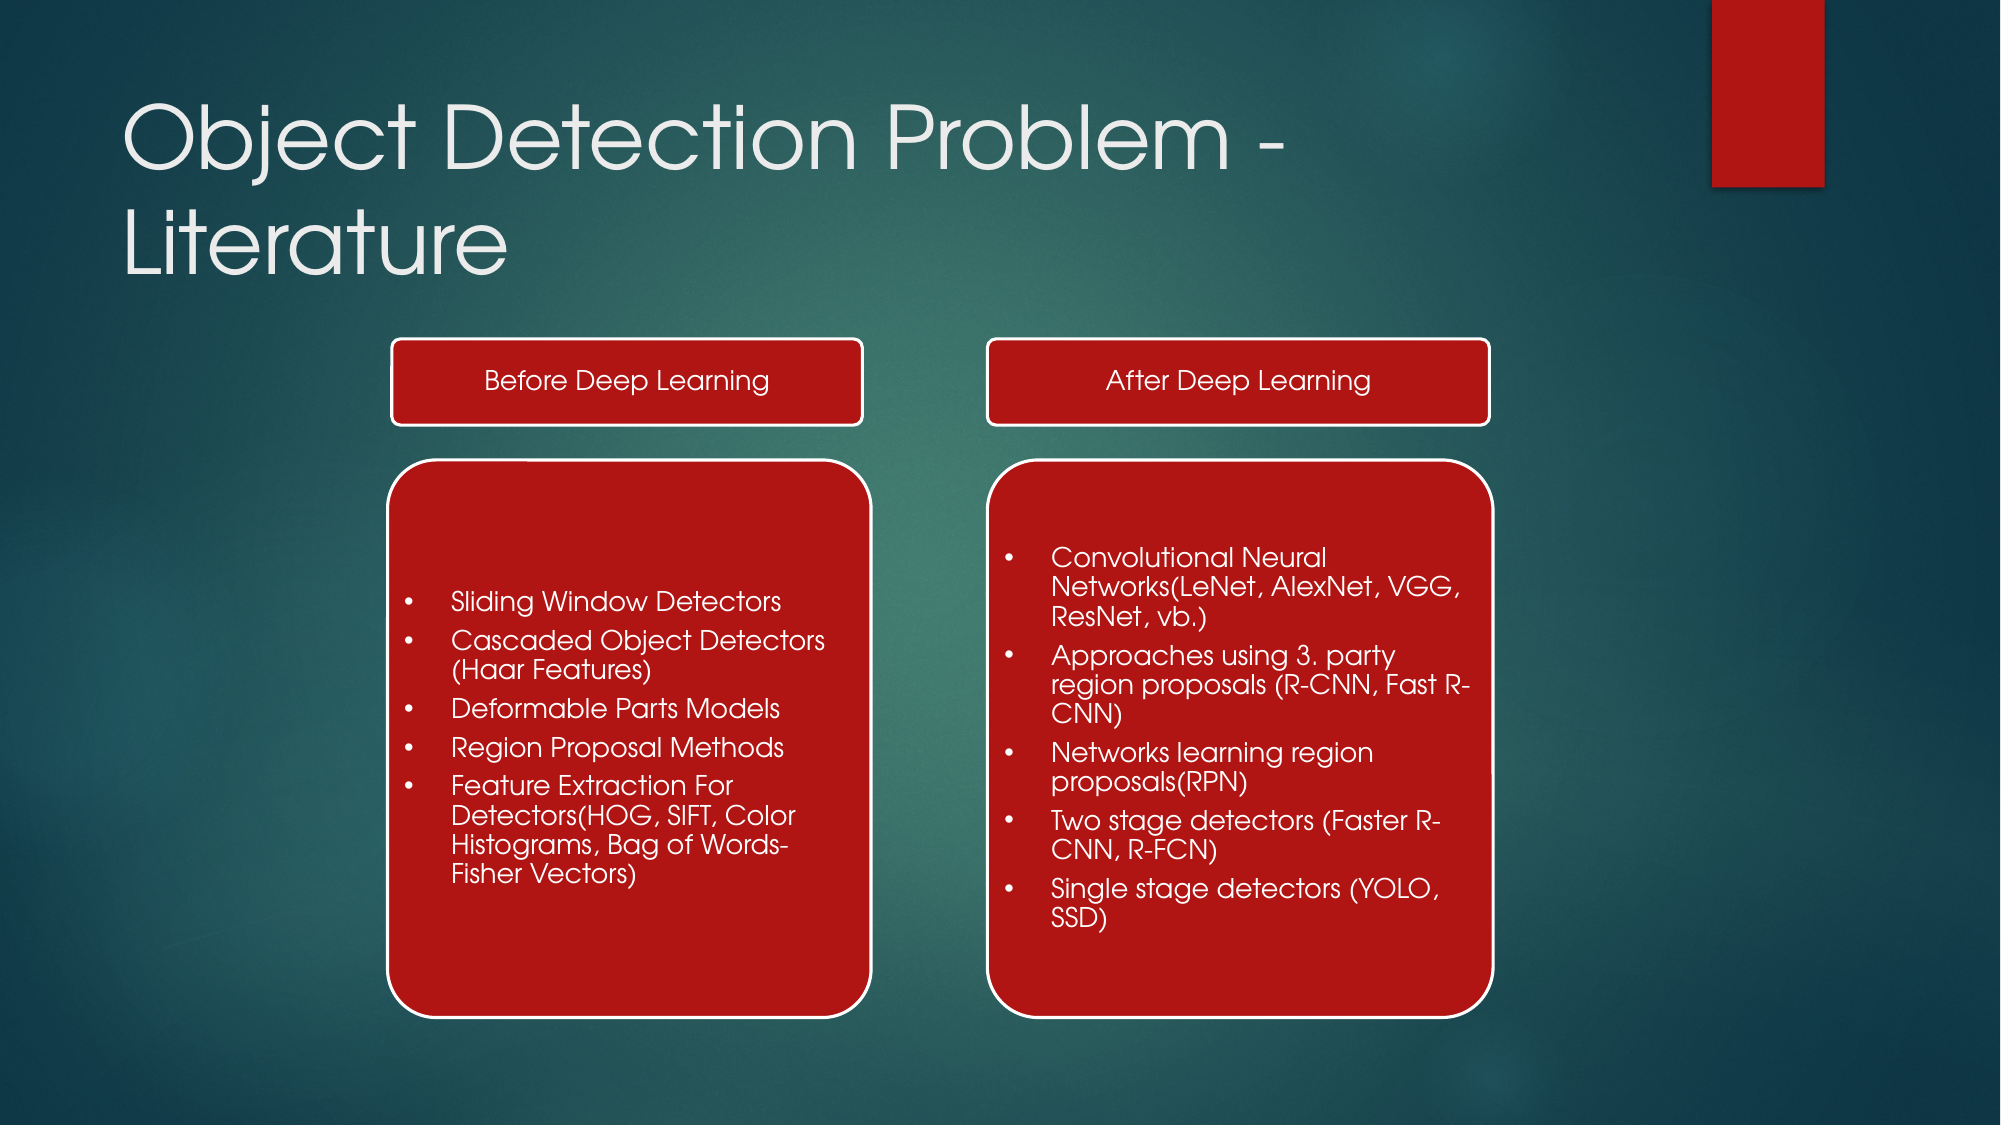

# Object Detection Problem - Literature

Before Deep Learning

After Deep Learning

Sliding Window Detectors
Cascaded Object Detectors (Haar Features)
Deformable Parts Models
Region Proposal Methods
Feature Extraction For Detectors(HOG, SIFT, Color Histograms, Bag of Words-Fisher Vectors)

Convolutional Neural Networks(LeNet, AlexNet, VGG, ResNet, vb.)
Approaches using 3. party region proposals (R-CNN, Fast R-CNN)
Networks learning region proposals(RPN)
Two stage detectors (Faster R-CNN, R-FCN)
Single stage detectors (YOLO, SSD)